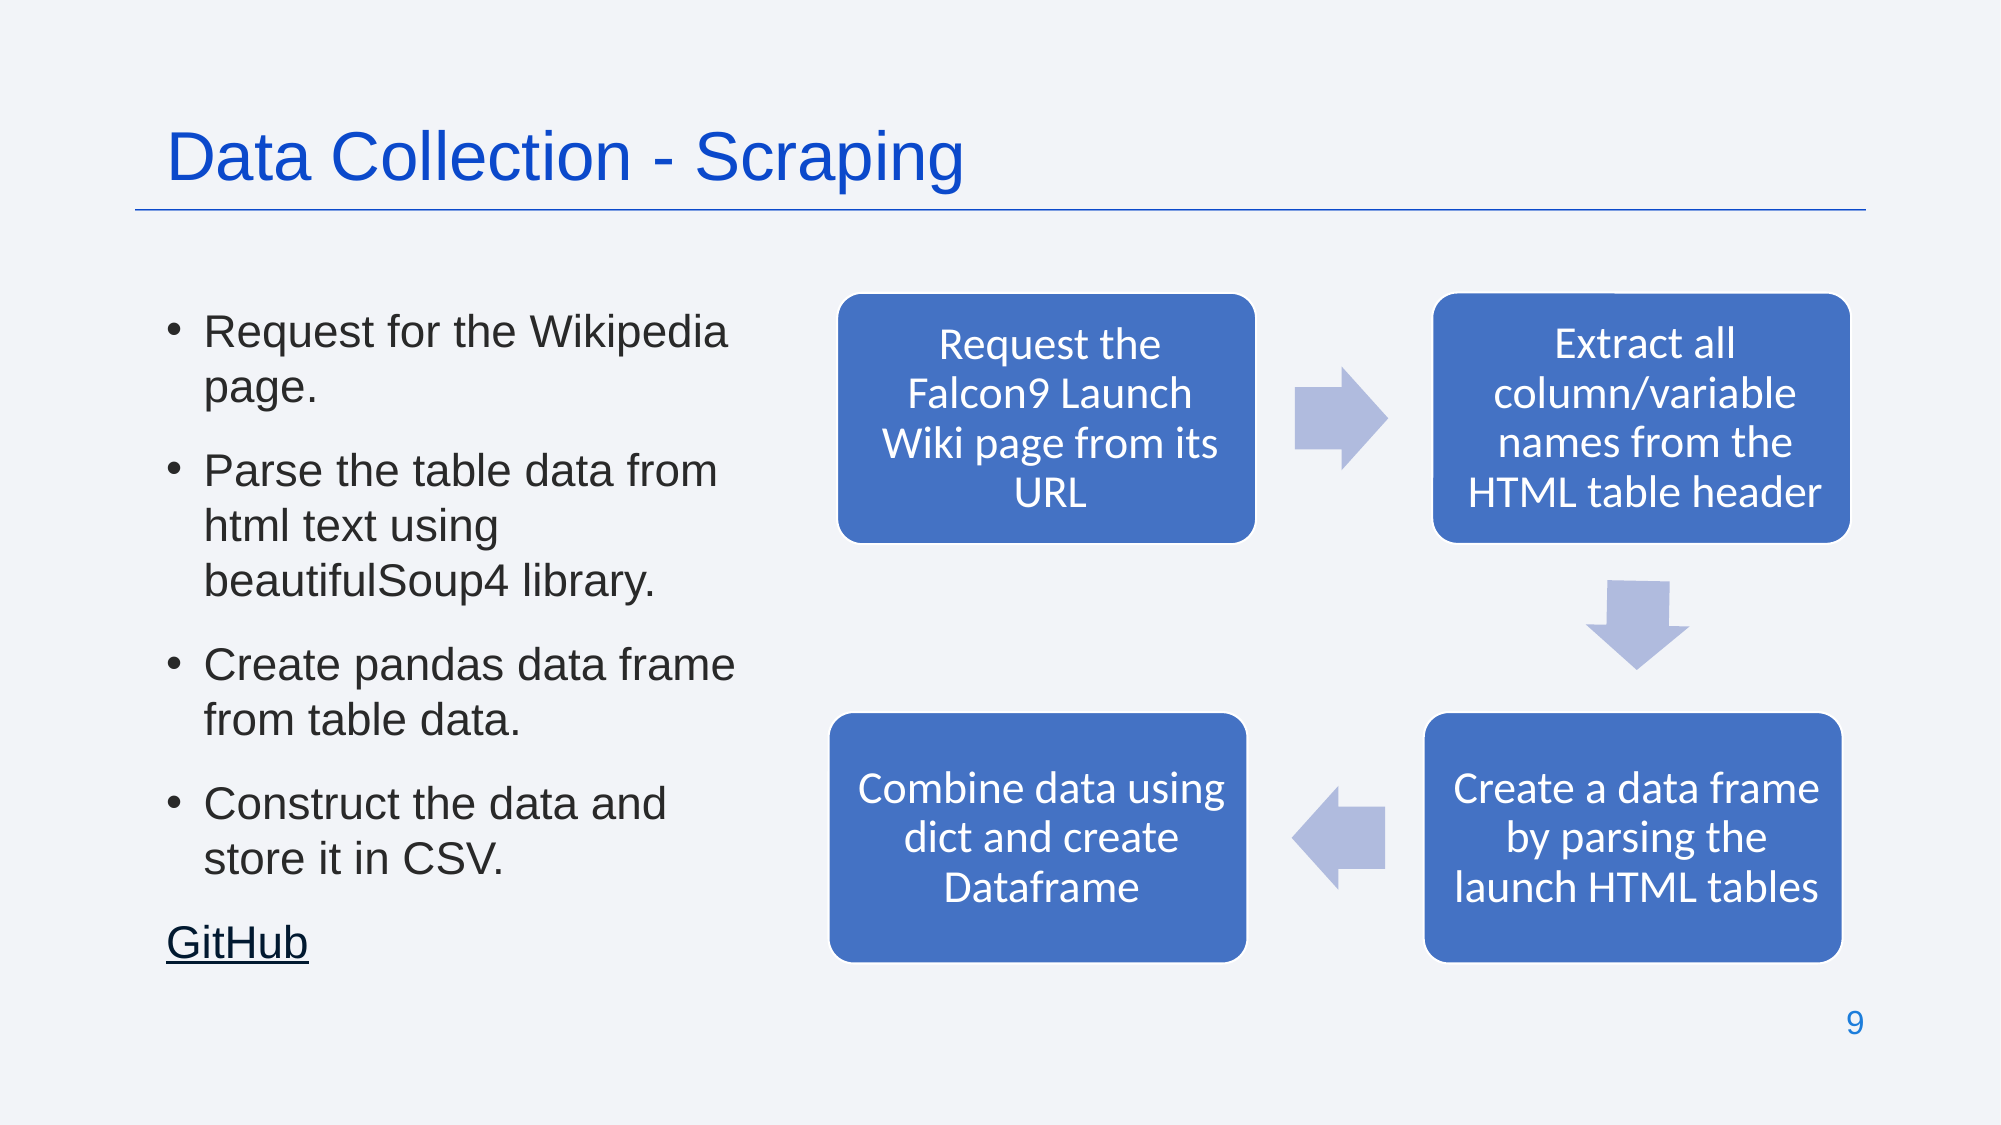

Data Collection - Scraping
Request the Falcon9 Launch Wiki page from its URL

Extract all column/variable names from the HTML table header

Create a data frame by parsing the launch HTML tables

Combine data using dict and create Dataframe
Request for the Wikipedia page.
Parse the table data from html text using beautifulSoup4 library.
Create pandas data frame from table data.
Construct the data and store it in CSV.
GitHub
9